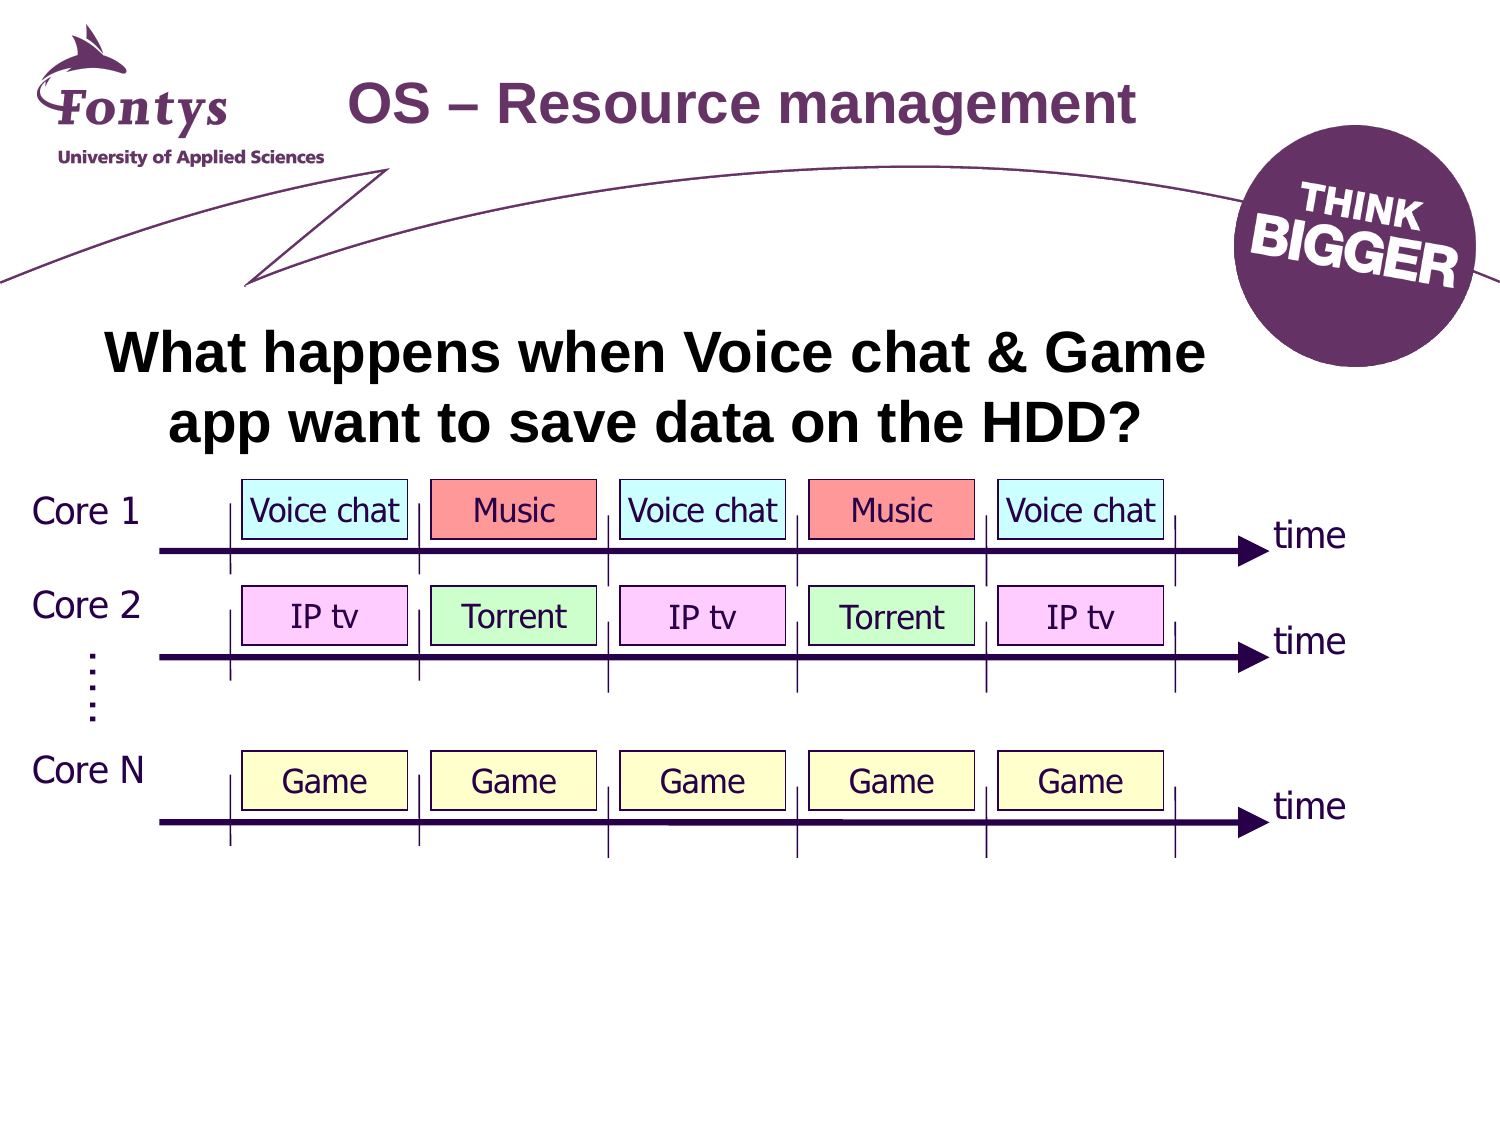

# OS – Resource management
What happens when Voice chat & Game app want to save data on the HDD?

Core 1
Voice chat
Music
Voice chat
Music
Voice chat

time

Core 2
IP tv
Torrent
IP tv
Torrent
IP tv

time

…..
Core N
Game
Game
Game
Game
Game

time